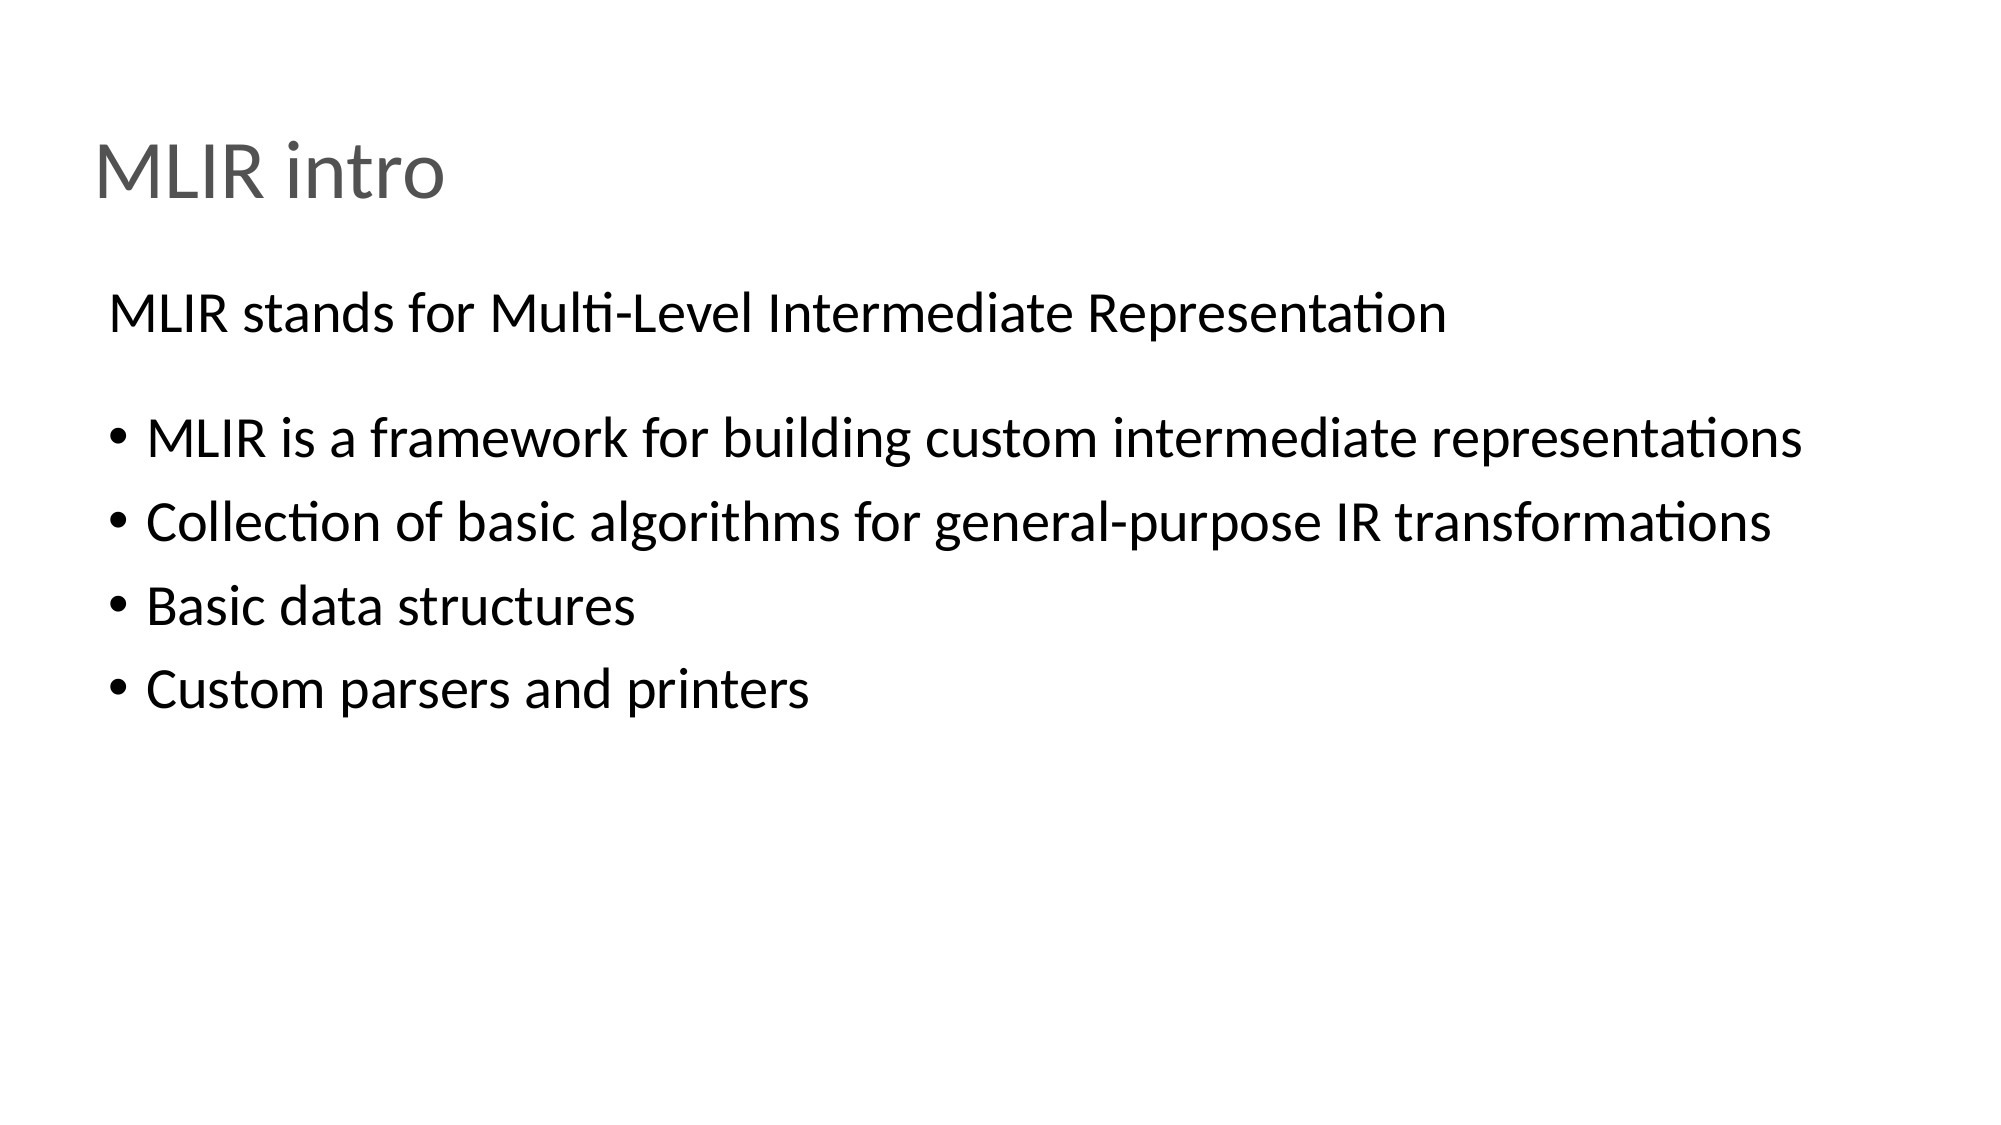

# MLIR intro
MLIR stands for Multi-Level Intermediate Representation

MLIR is a framework for building custom intermediate representations
Collection of basic algorithms for general-purpose IR transformations
Basic data structures
Custom parsers and printers